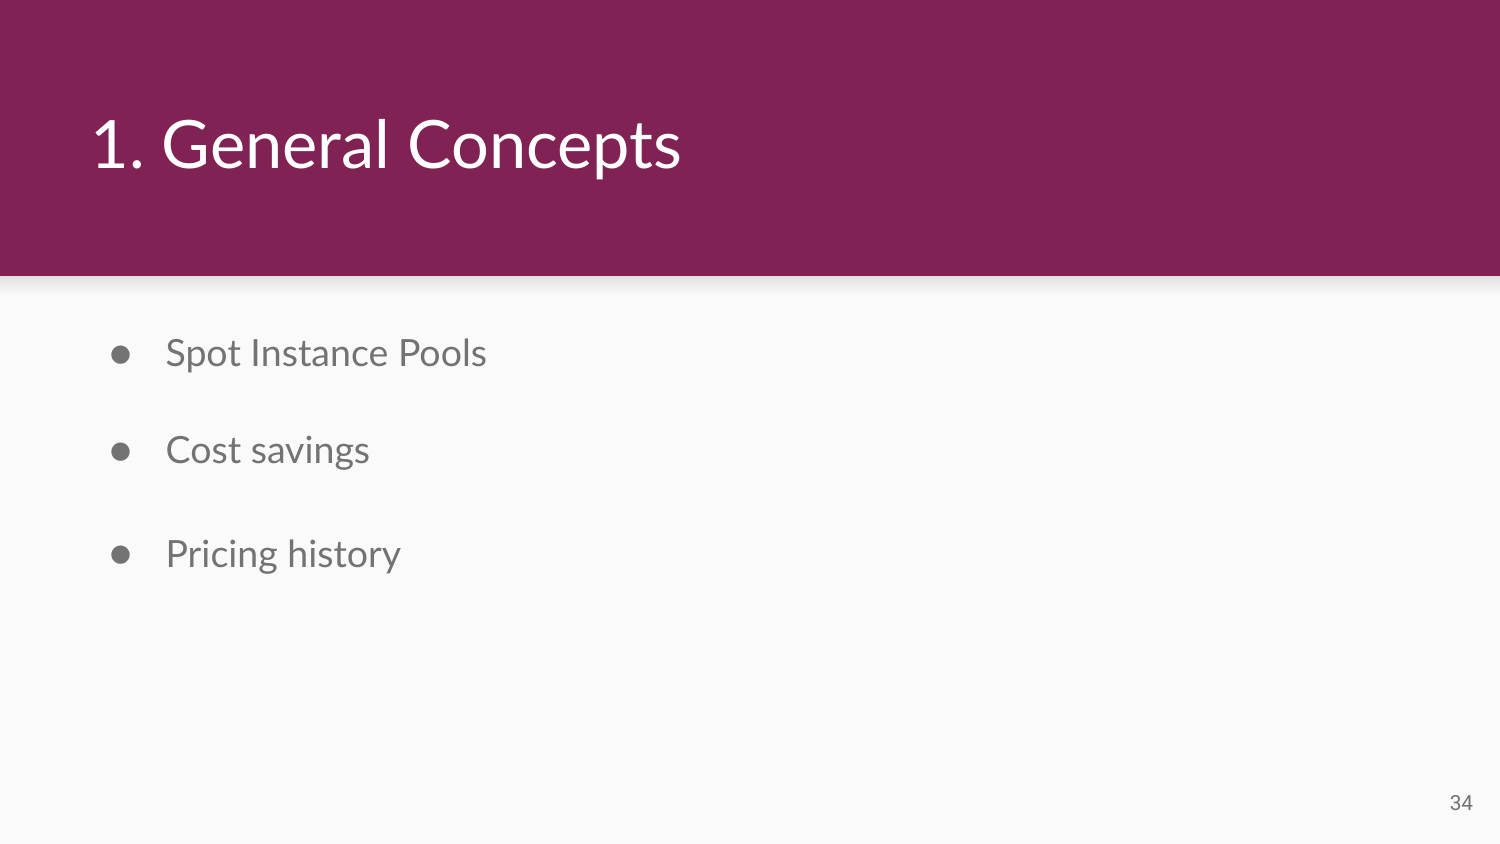

# 1. General Concepts
Spot Instance Pools
Cost savings
Pricing history
34